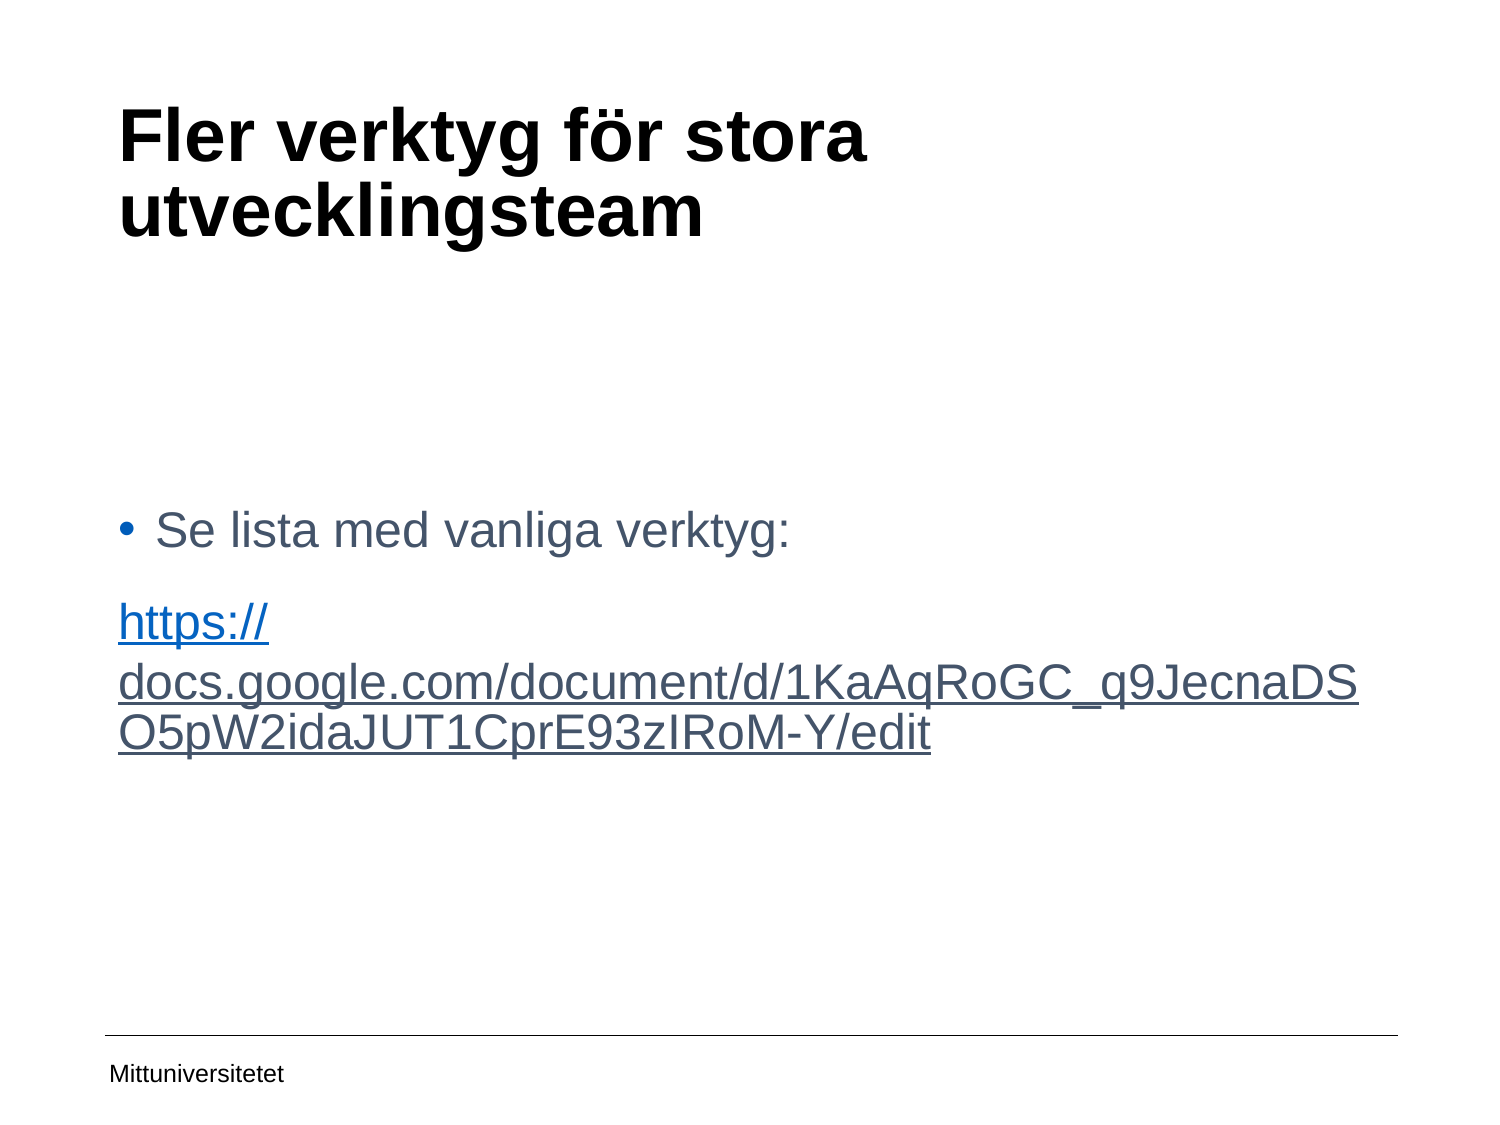

# Fler verktyg för stora utvecklingsteam

Se lista med vanliga verktyg:
https://docs.google.com/document/d/1KaAqRoGC_q9JecnaDSO5pW2idaJUT1CprE93zIRoM-Y/edit